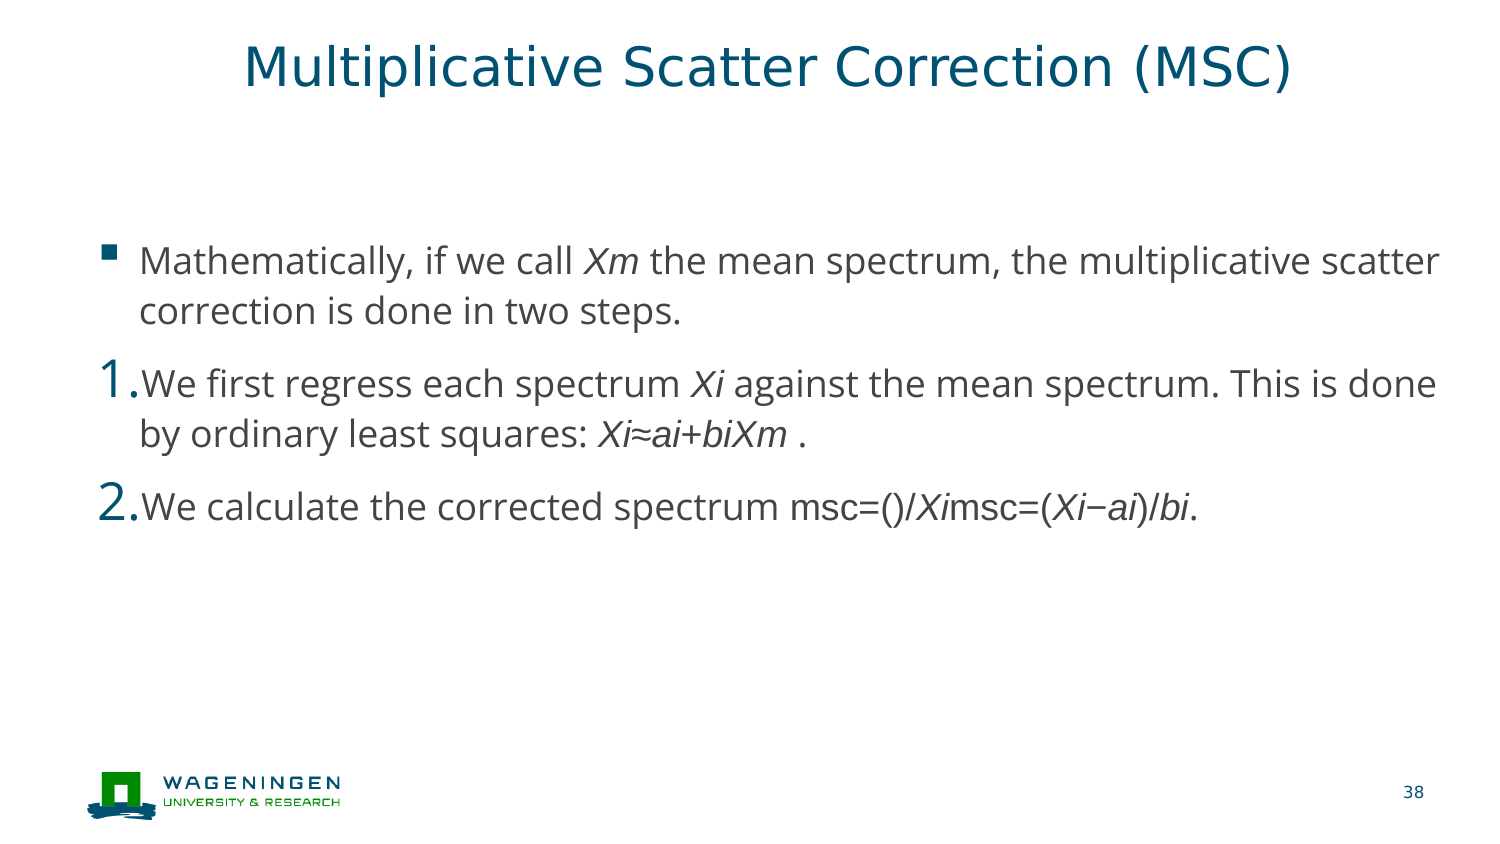

# Multiplicative Scatter Correction (MSC)
Mathematically, if we call Xm​ the mean spectrum, the multiplicative scatter correction is done in two steps.
We first regress each spectrum Xi​ against the mean spectrum. This is done by ordinary least squares: Xi​≈ai​+bi​Xm​ .
We calculate the corrected spectrum msc=()/Ximsc​=(Xi​−ai​)/bi​.

38